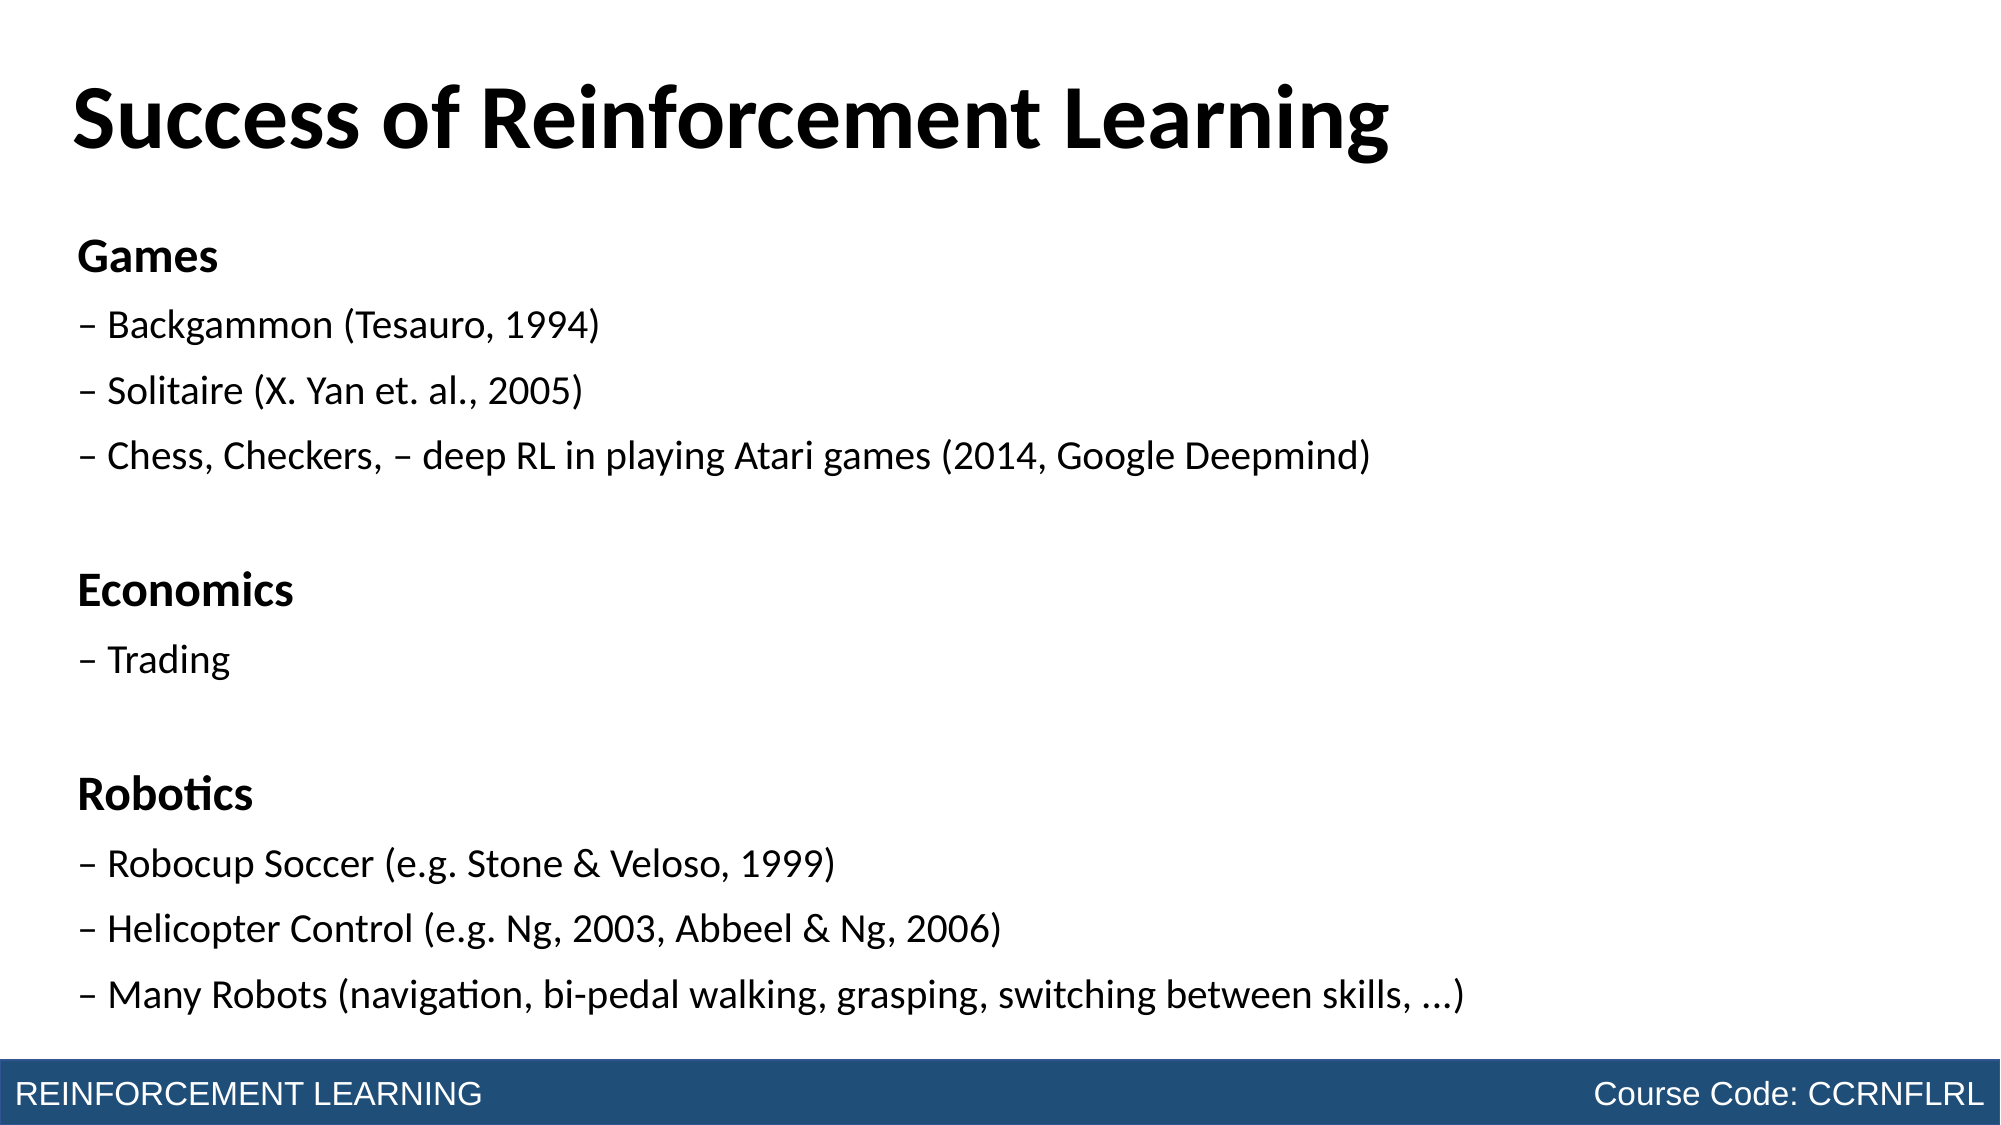

Course Code: CCINCOM/L
INTRODUCTION TO COMPUTING
# Success of Reinforcement Learning
Games
– Backgammon (Tesauro, 1994)
– Solitaire (X. Yan et. al., 2005)
– Chess, Checkers, – deep RL in playing Atari games (2014, Google Deepmind)

Economics
– Trading

Robotics
– Robocup Soccer (e.g. Stone & Veloso, 1999)
– Helicopter Control (e.g. Ng, 2003, Abbeel & Ng, 2006)
– Many Robots (navigation, bi-pedal walking, grasping, switching between skills, ...)

Review in Probability, Intro to RL Concepts

Joseph Marvin R. Imperial
REINFORCEMENT LEARNING
NU College of Computing and Information Technologies
Course Code: CCRNFLRL